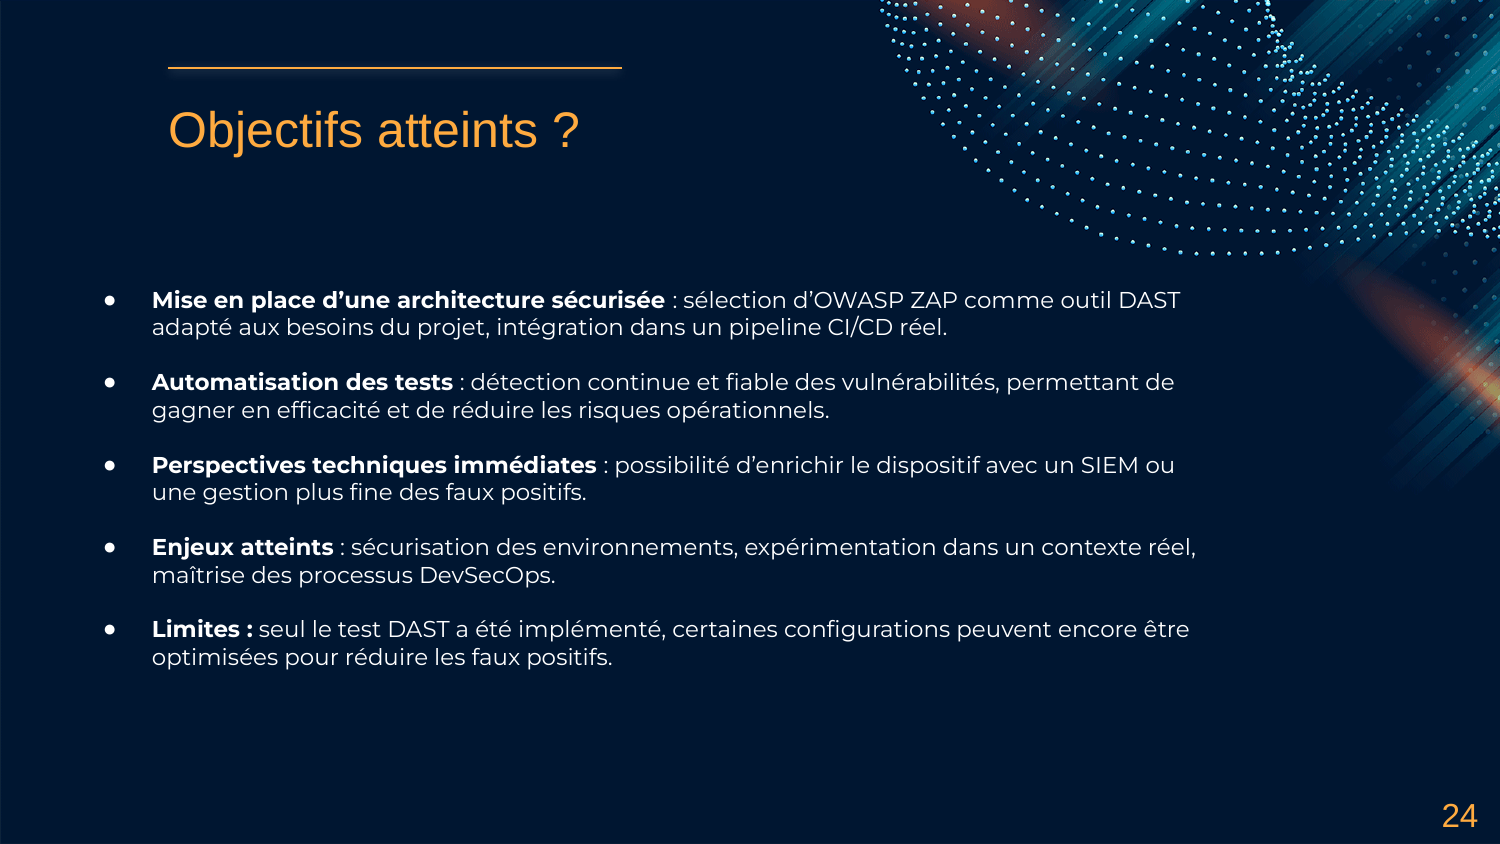

# Objectifs atteints ?
Mise en place d’une architecture sécurisée : sélection d’OWASP ZAP comme outil DAST adapté aux besoins du projet, intégration dans un pipeline CI/CD réel.
Automatisation des tests : détection continue et fiable des vulnérabilités, permettant de gagner en efficacité et de réduire les risques opérationnels.
Perspectives techniques immédiates : possibilité d’enrichir le dispositif avec un SIEM ou une gestion plus fine des faux positifs.
Enjeux atteints : sécurisation des environnements, expérimentation dans un contexte réel, maîtrise des processus DevSecOps.

Limites : seul le test DAST a été implémenté, certaines configurations peuvent encore être optimisées pour réduire les faux positifs.
24